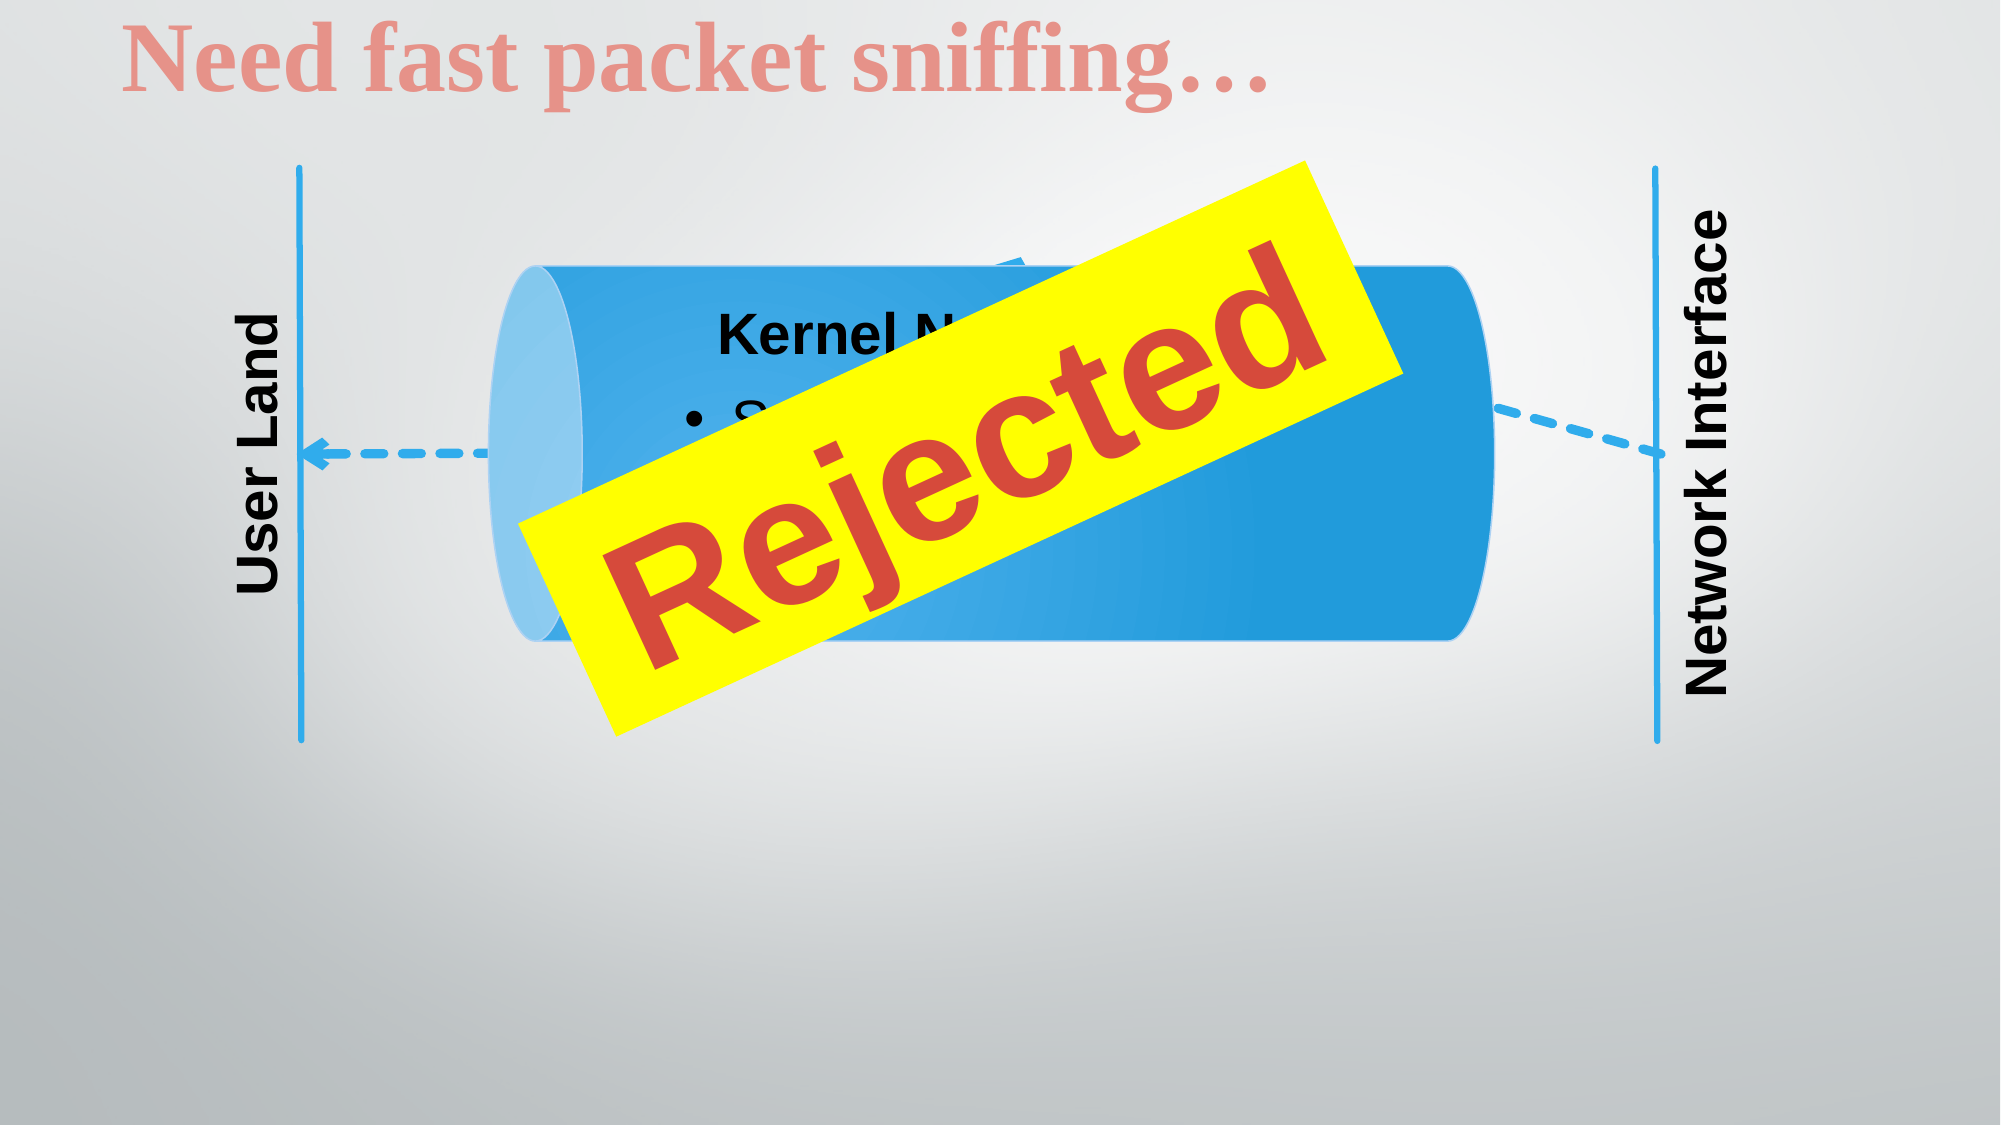

Need fast packet sniffing…
User Land
Network Interface

Kernel Network Stack?
Rejected
System Call
Large Header
Layers